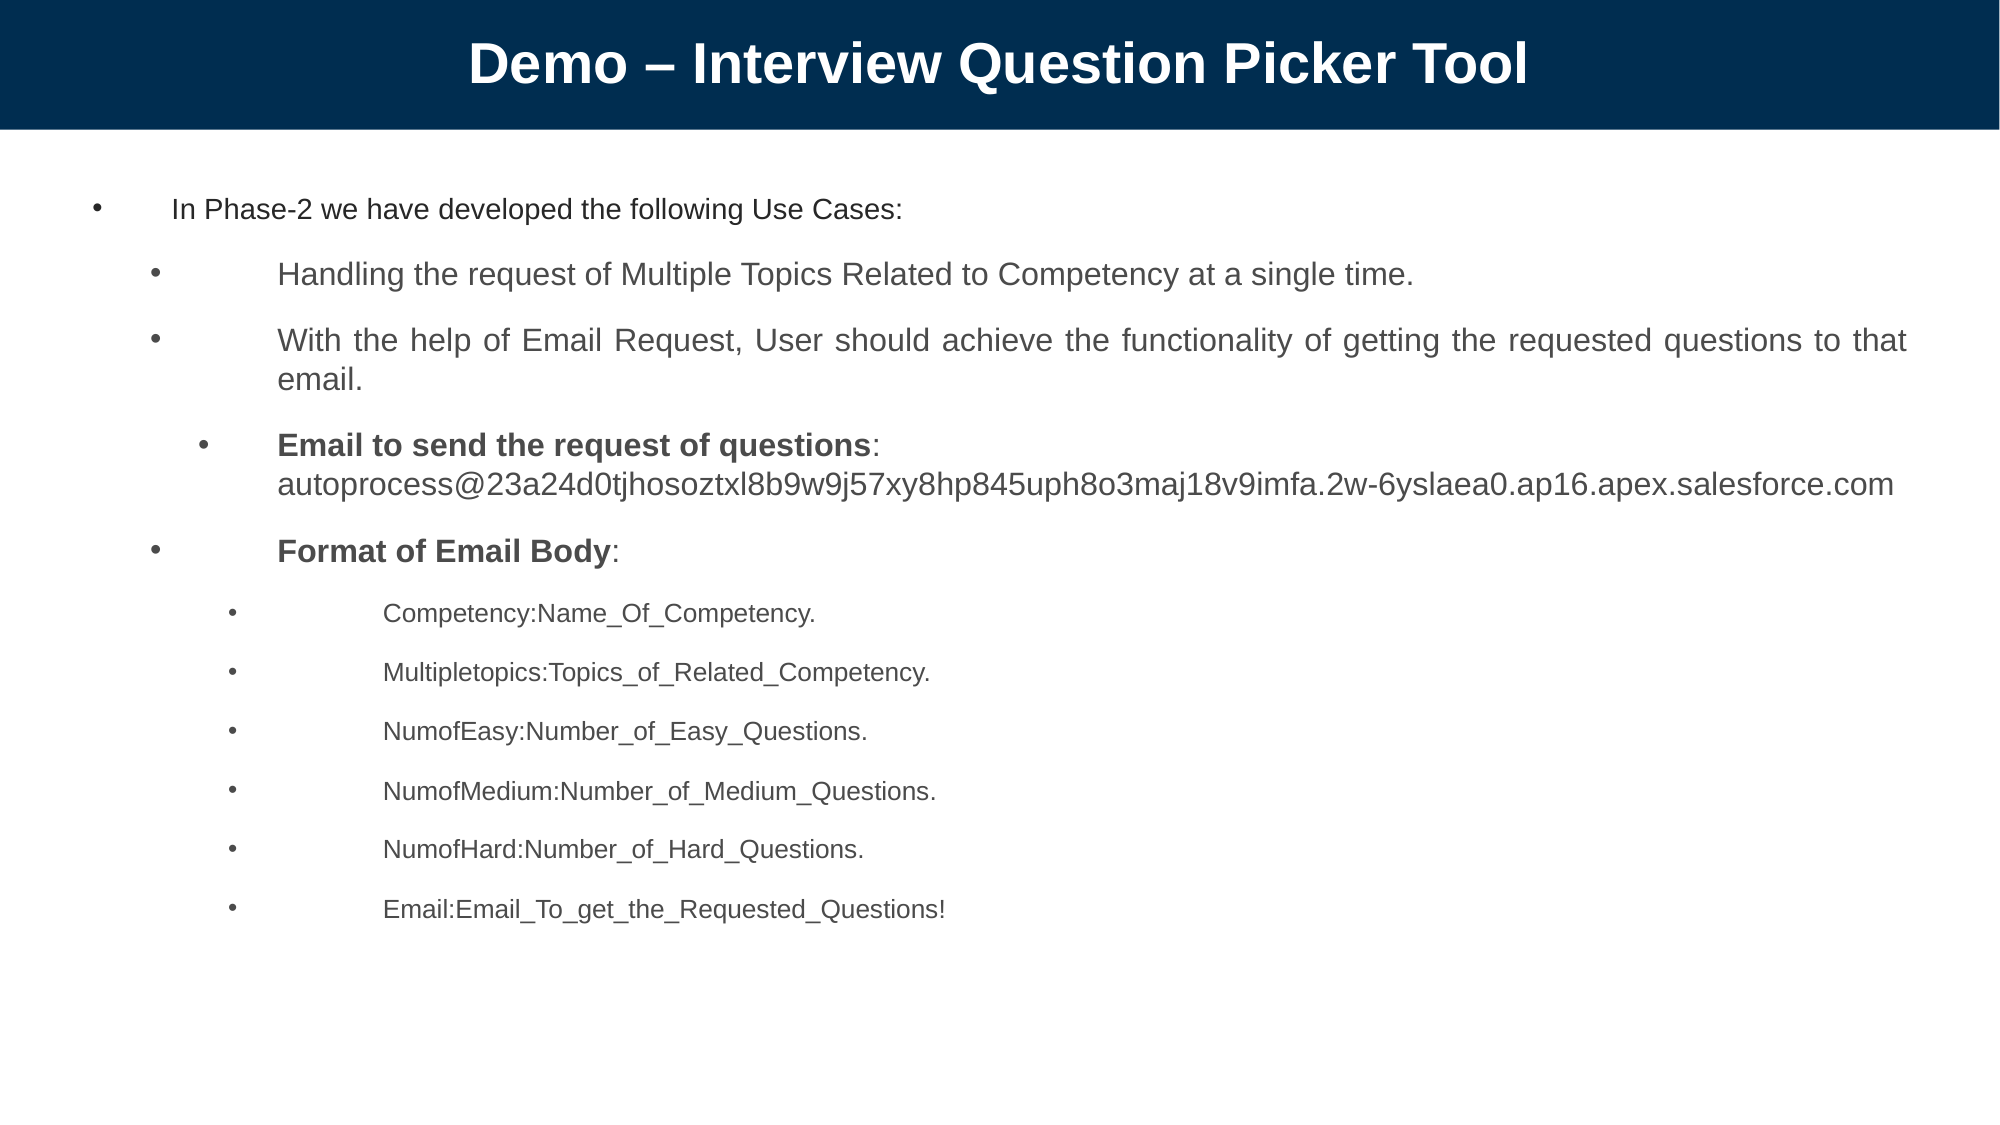

# Demo – Interview Question Picker Tool
In Phase-2 we have developed the following Use Cases:
Handling the request of Multiple Topics Related to Competency at a single time.
With the help of Email Request, User should achieve the functionality of getting the requested questions to that email.
Email to send the request of questions: autoprocess@23a24d0tjhosoztxl8b9w9j57xy8hp845uph8o3maj18v9imfa.2w-6yslaea0.ap16.apex.salesforce.com
Format of Email Body:
Competency:Name_Of_Competency.
Multipletopics:Topics_of_Related_Competency.
NumofEasy:Number_of_Easy_Questions.
NumofMedium:Number_of_Medium_Questions.
NumofHard:Number_of_Hard_Questions.
Email:Email_To_get_the_Requested_Questions!